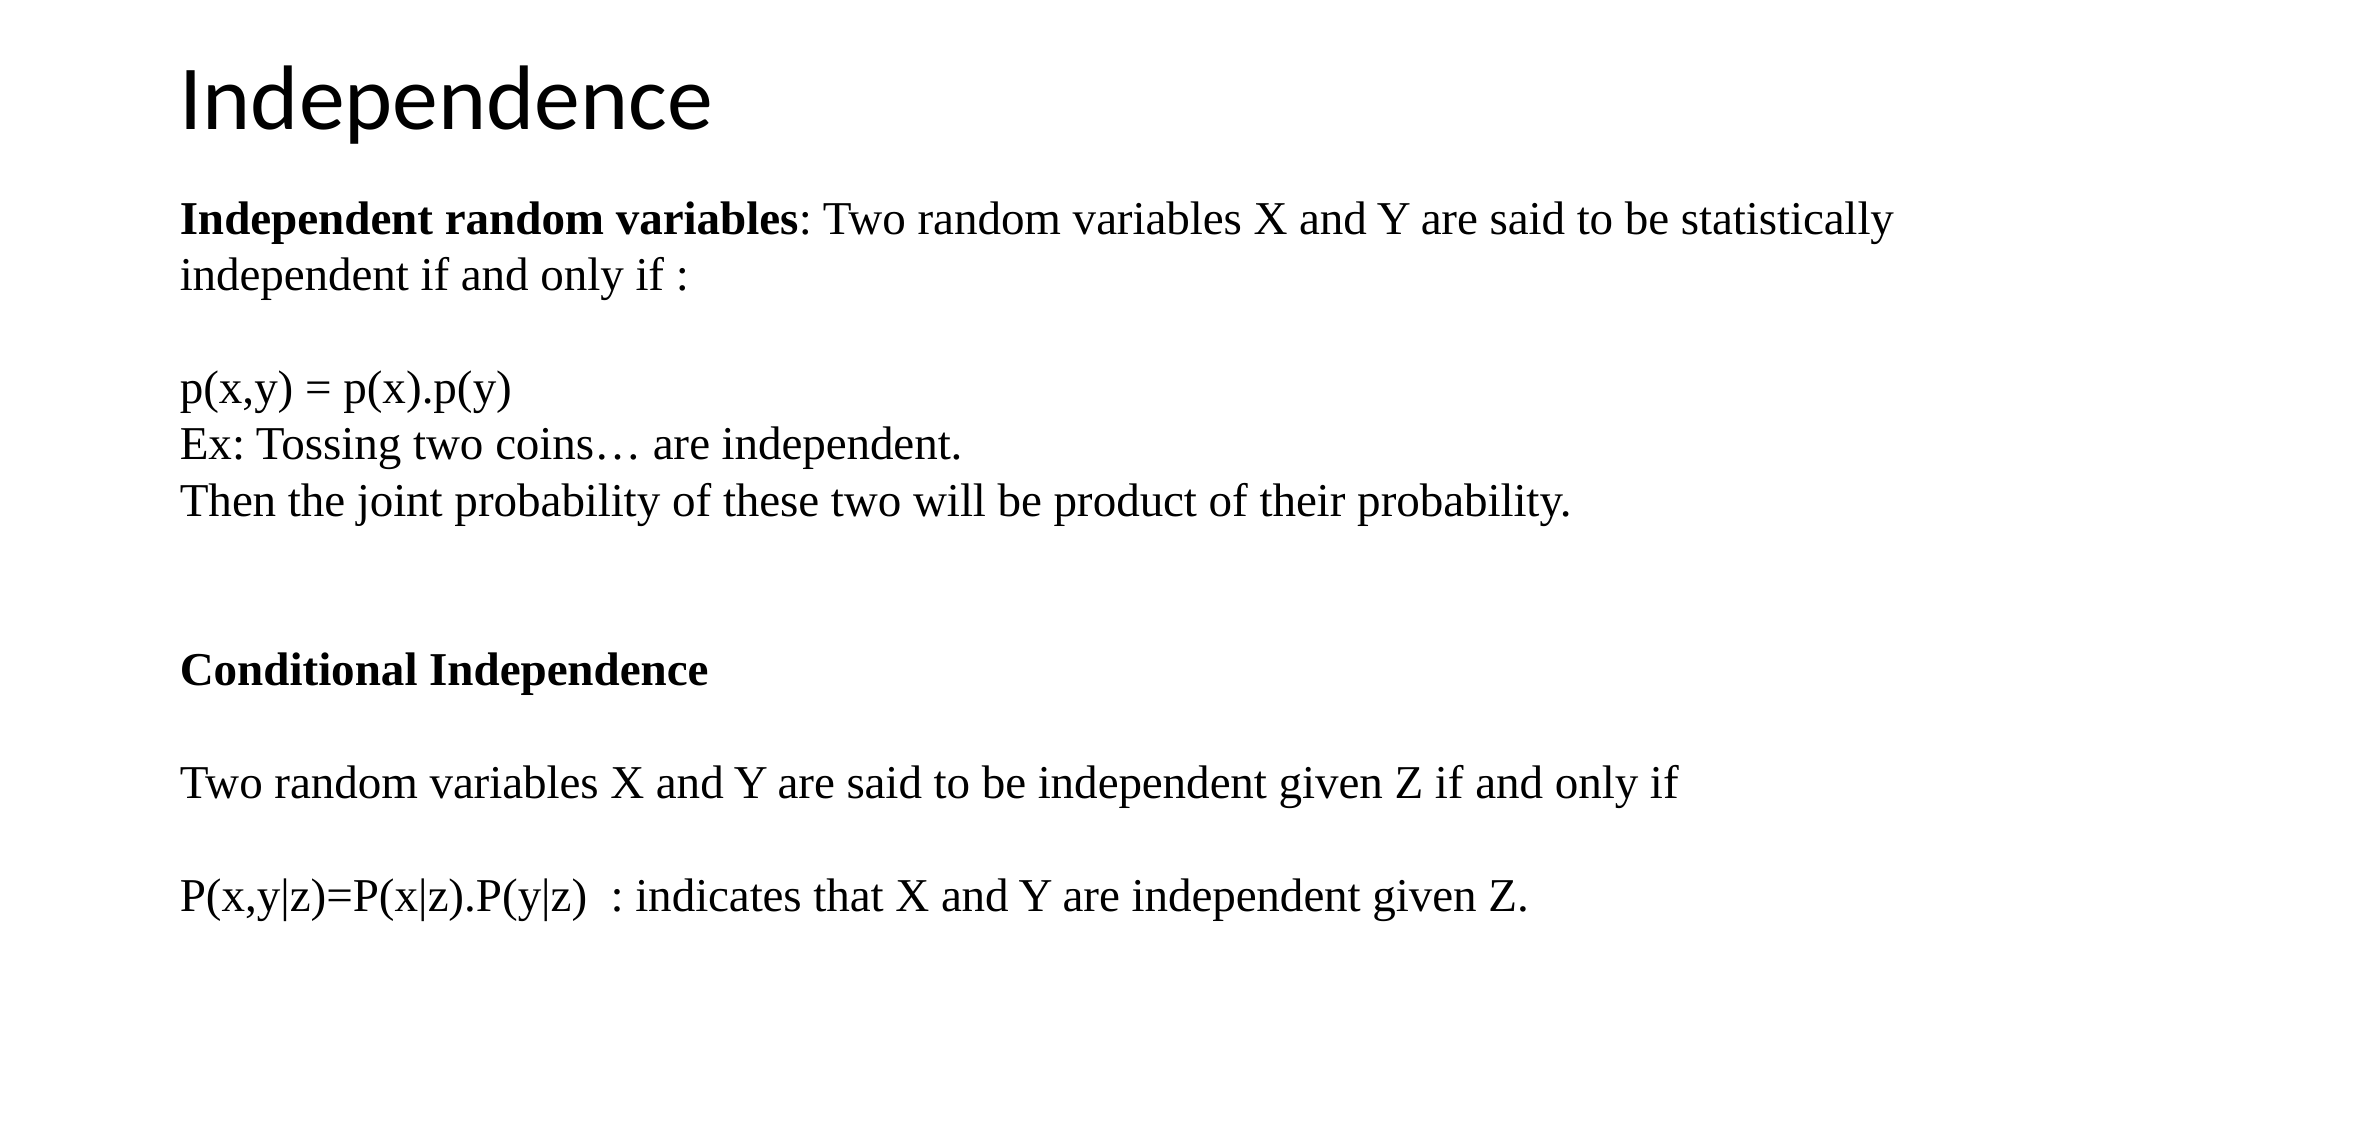

# Independence
Independent random variables: Two random variables X and Y are said to be statistically independent if and only if :

p(x,y) = p(x).p(y)
Ex: Tossing two coins… are independent.
Then the joint probability of these two will be product of their probability.

Conditional Independence

Two random variables X and Y are said to be independent given Z if and only if

P(x,y|z)=P(x|z).P(y|z)  : indicates that X and Y are independent given Z.